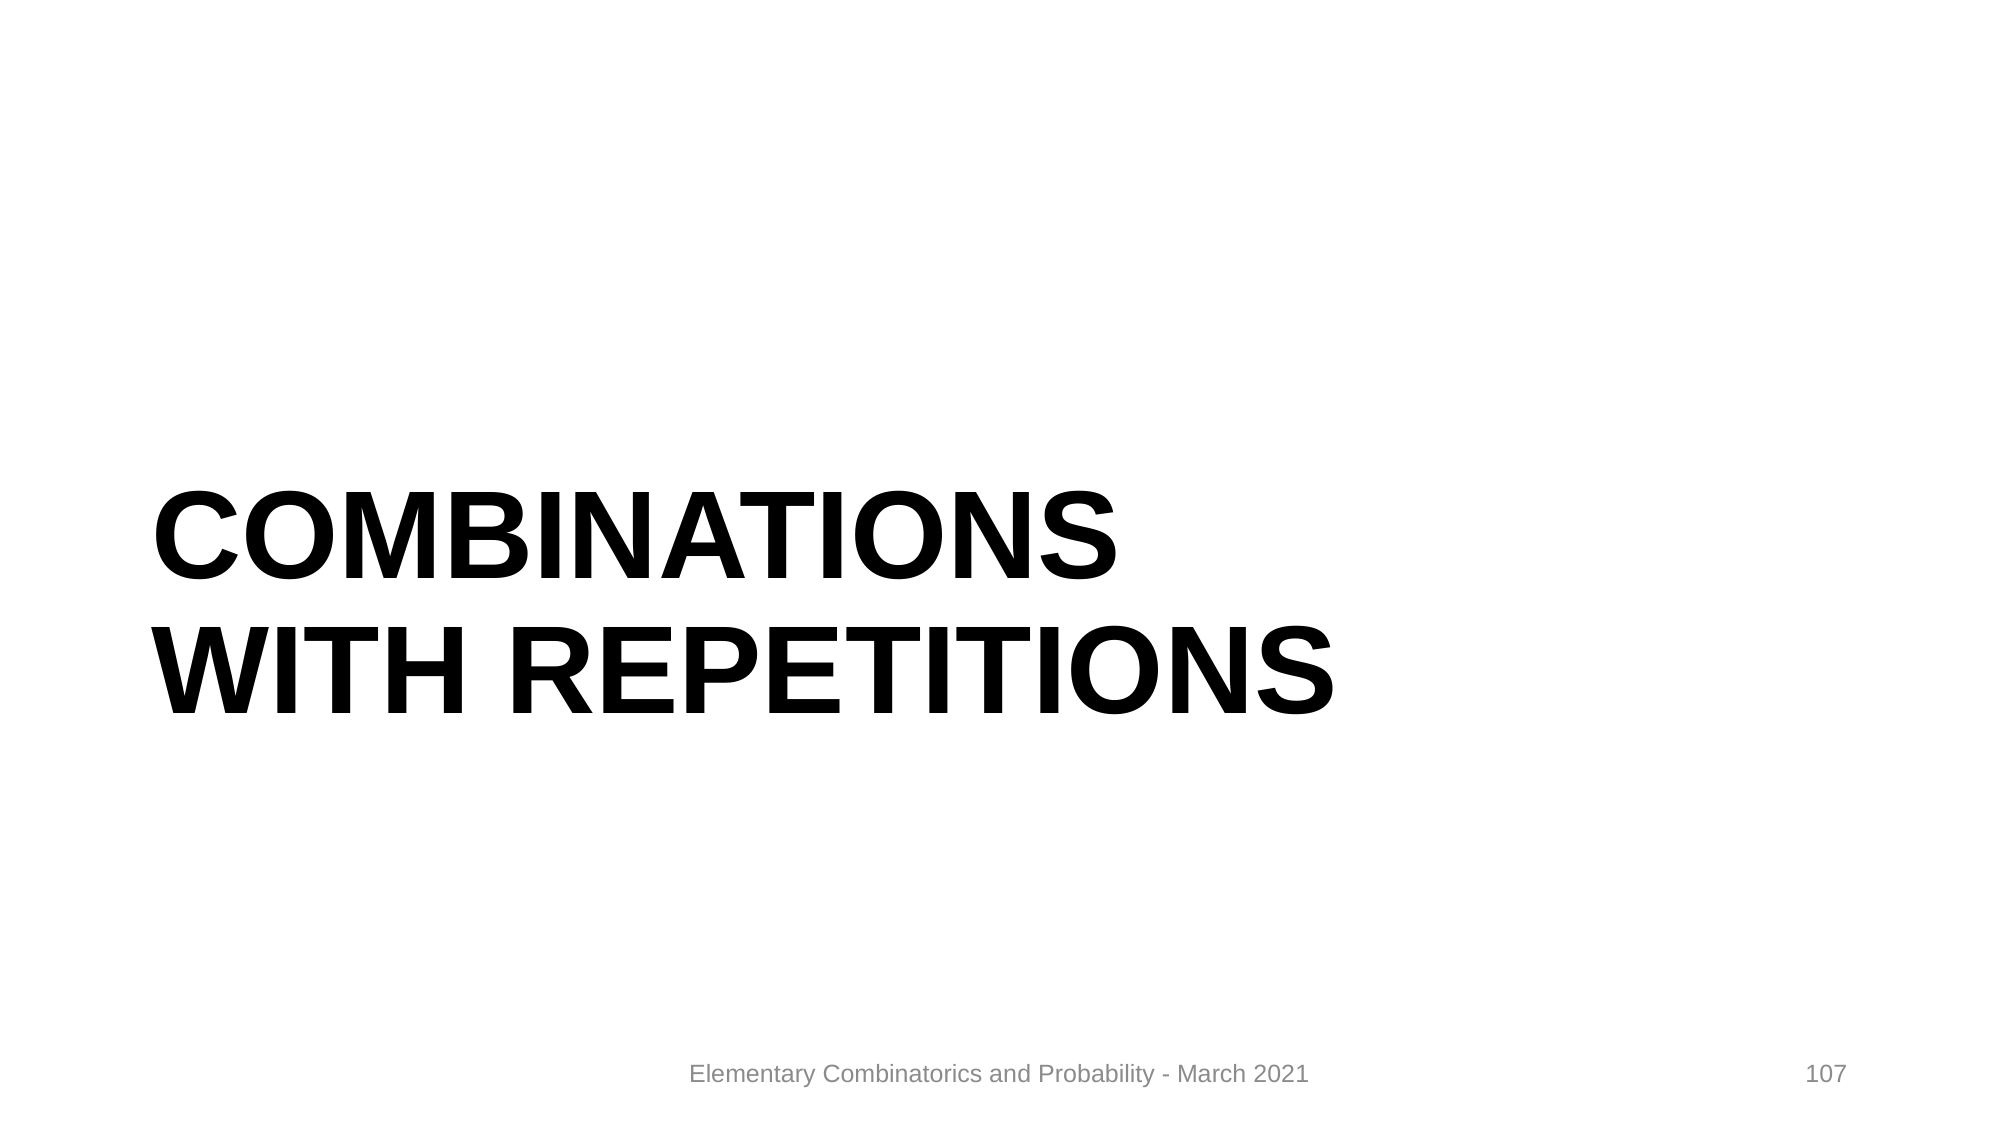

# COMBINATIONS WITH REPETITIONS

Elementary Combinatorics and Probability - March 2021
107